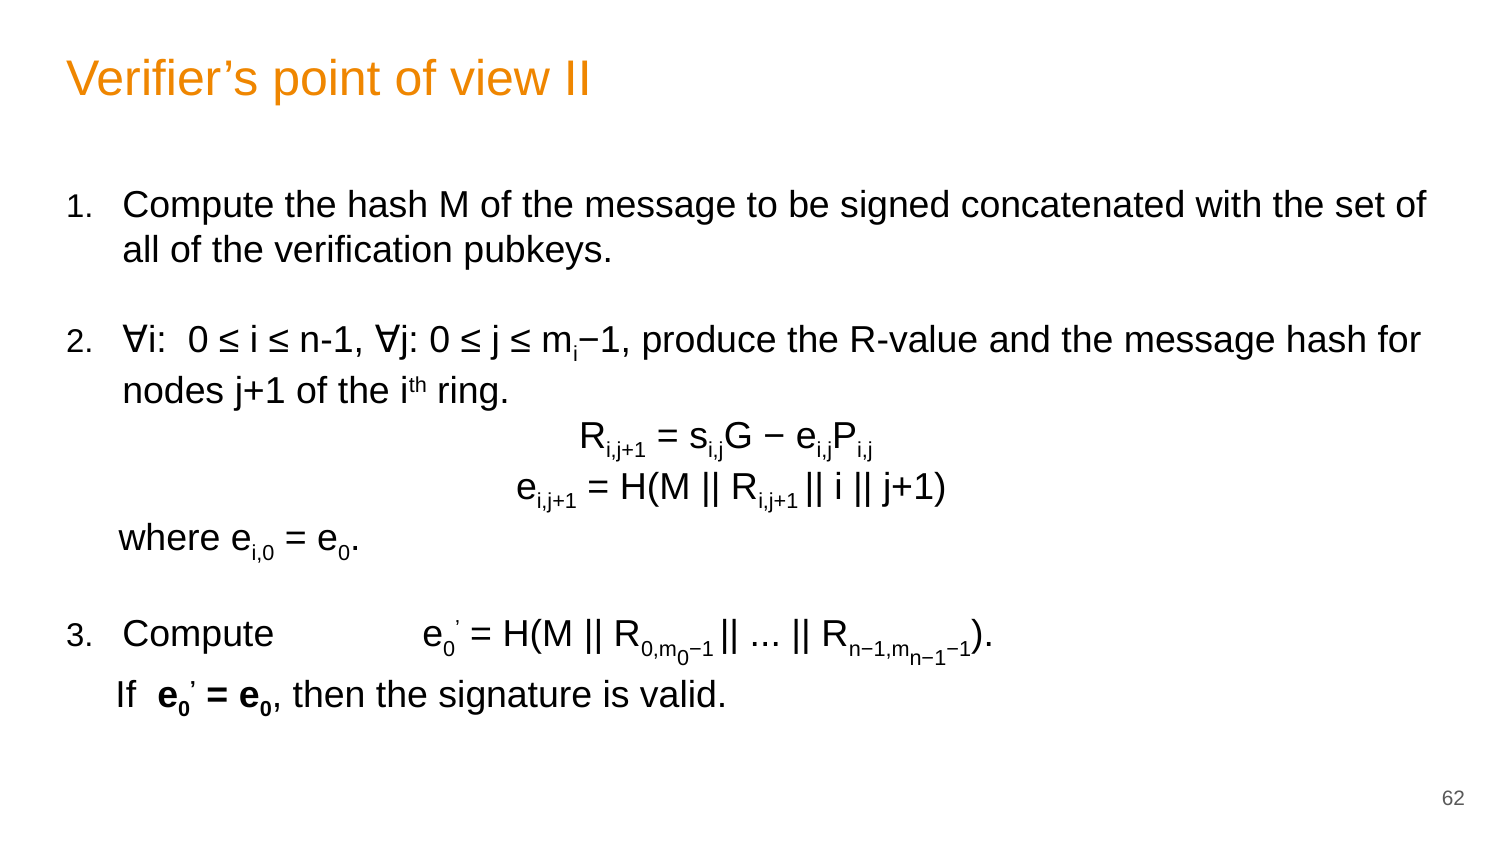

# Verifier’s point of view II
Compute the hash M of the message to be signed concatenated with the set of all of the verification pubkeys.

∀i:  0 ≤ i ≤ n-1, ∀j: 0 ≤ j ≤ mi−1, produce the R-value and the message hash for nodes j+1 of the ith ring.
			      Ri,j+1 = si,jG − ei,jPi,j
			ei,j+1 = H(M || Ri,j+1 || i || j+1)
     where ei,0 = e0.

Compute 	e0’ = H(M || R0,m0−1 || ... || Rn−1,mn−1−1).
    If  e0’ = e0, then the signature is valid.
62